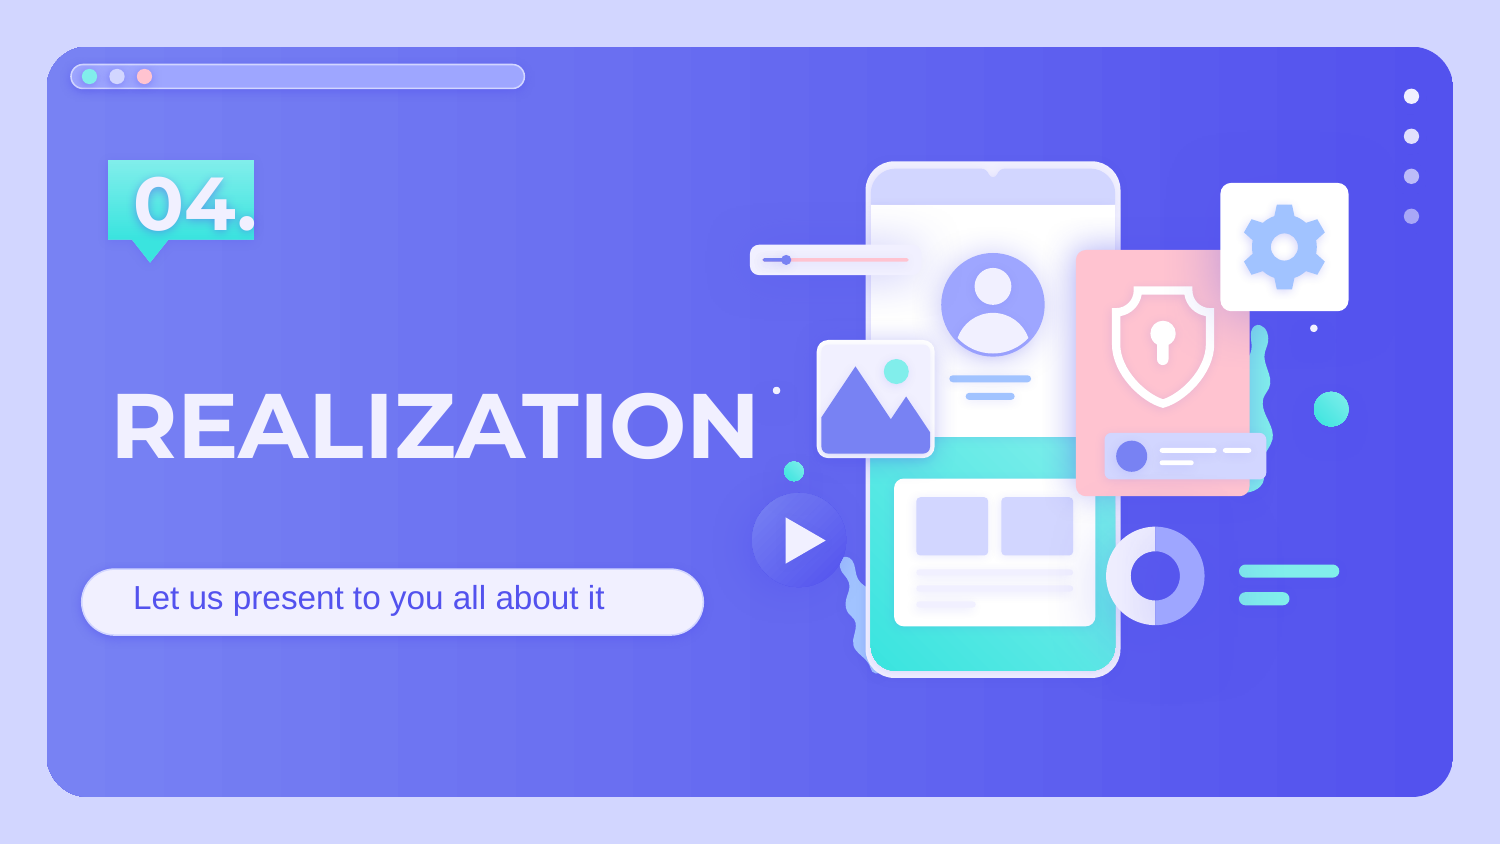

04.
# REALIZATION
Let us present to you all about it